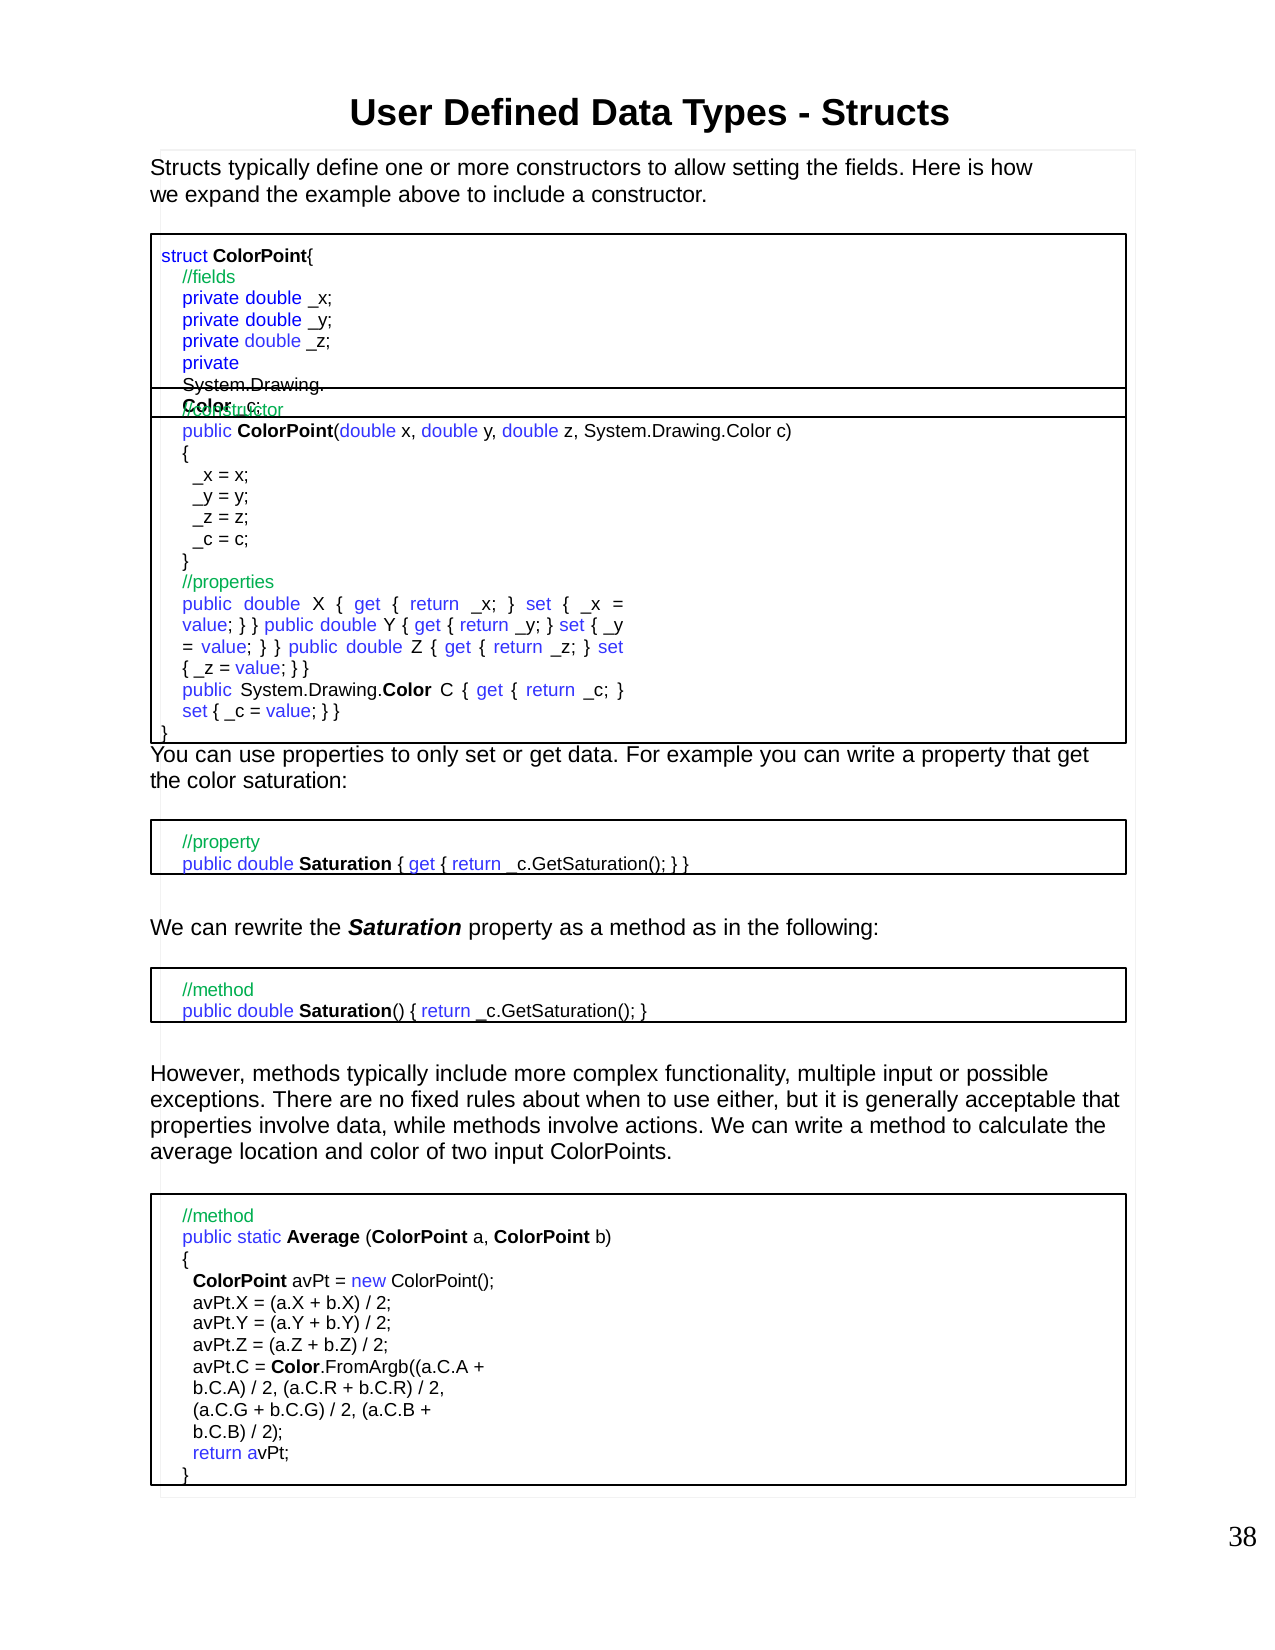

# User Defined Data Types - Structs
Structs typically define one or more constructors to allow setting the fields. Here is how we expand the example above to include a constructor.
struct ColorPoint{
//fields
private double _x; private double _y; private double _z;
private System.Drawing.Color _c;
//constructor
public ColorPoint(double x, double y, double z, System.Drawing.Color c)
{
_x = x;
_y = y;
_z = z;
_c = c;
}
//properties
public double X { get { return _x; } set { _x = value; } } public double Y { get { return _y; } set { _y = value; } } public double Z { get { return _z; } set { _z = value; } }
public System.Drawing.Color C { get { return _c; } set { _c = value; } }
}
You can use properties to only set or get data. For example you can write a property that get the color saturation:
//property
public double Saturation { get { return _c.GetSaturation(); } }
We can rewrite the Saturation property as a method as in the following:
//method
public double Saturation() { return _c.GetSaturation(); }
However, methods typically include more complex functionality, multiple input or possible exceptions. There are no fixed rules about when to use either, but it is generally acceptable that properties involve data, while methods involve actions. We can write a method to calculate the average location and color of two input ColorPoints.
//method
public static Average (ColorPoint a, ColorPoint b)
{
ColorPoint avPt = new ColorPoint(); avPt.X = (a.X + b.X) / 2;
avPt.Y = (a.Y + b.Y) / 2;
avPt.Z = (a.Z + b.Z) / 2;
avPt.C = Color.FromArgb((a.C.A + b.C.A) / 2, (a.C.R + b.C.R) / 2, (a.C.G + b.C.G) / 2, (a.C.B + b.C.B) / 2);
return avPt;
}
38